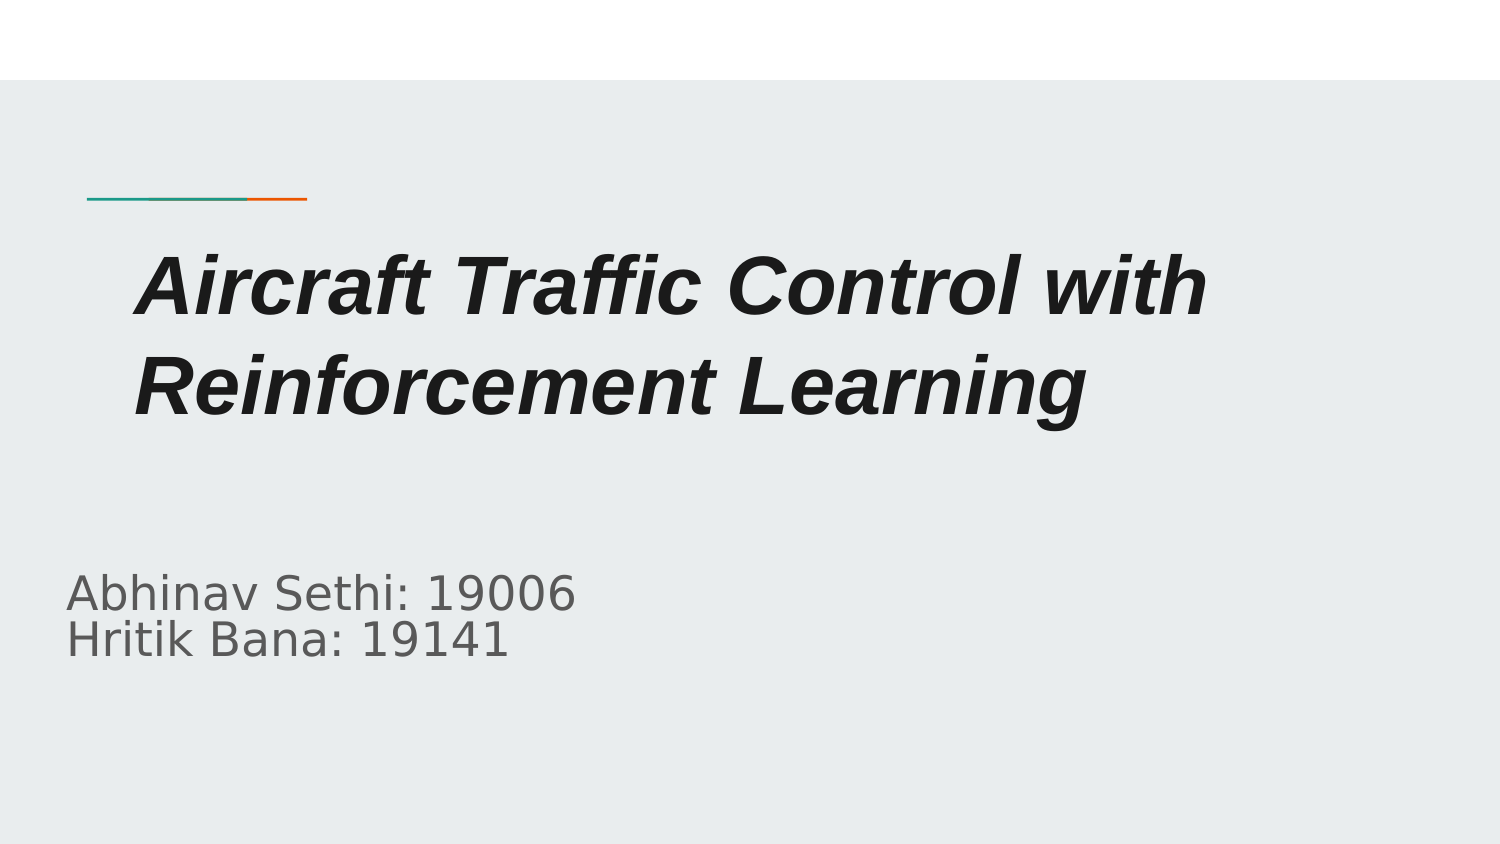

# Aircraft Traffic Control with Reinforcement Learning
Abhinav Sethi: 19006
Hritik Bana: 19141